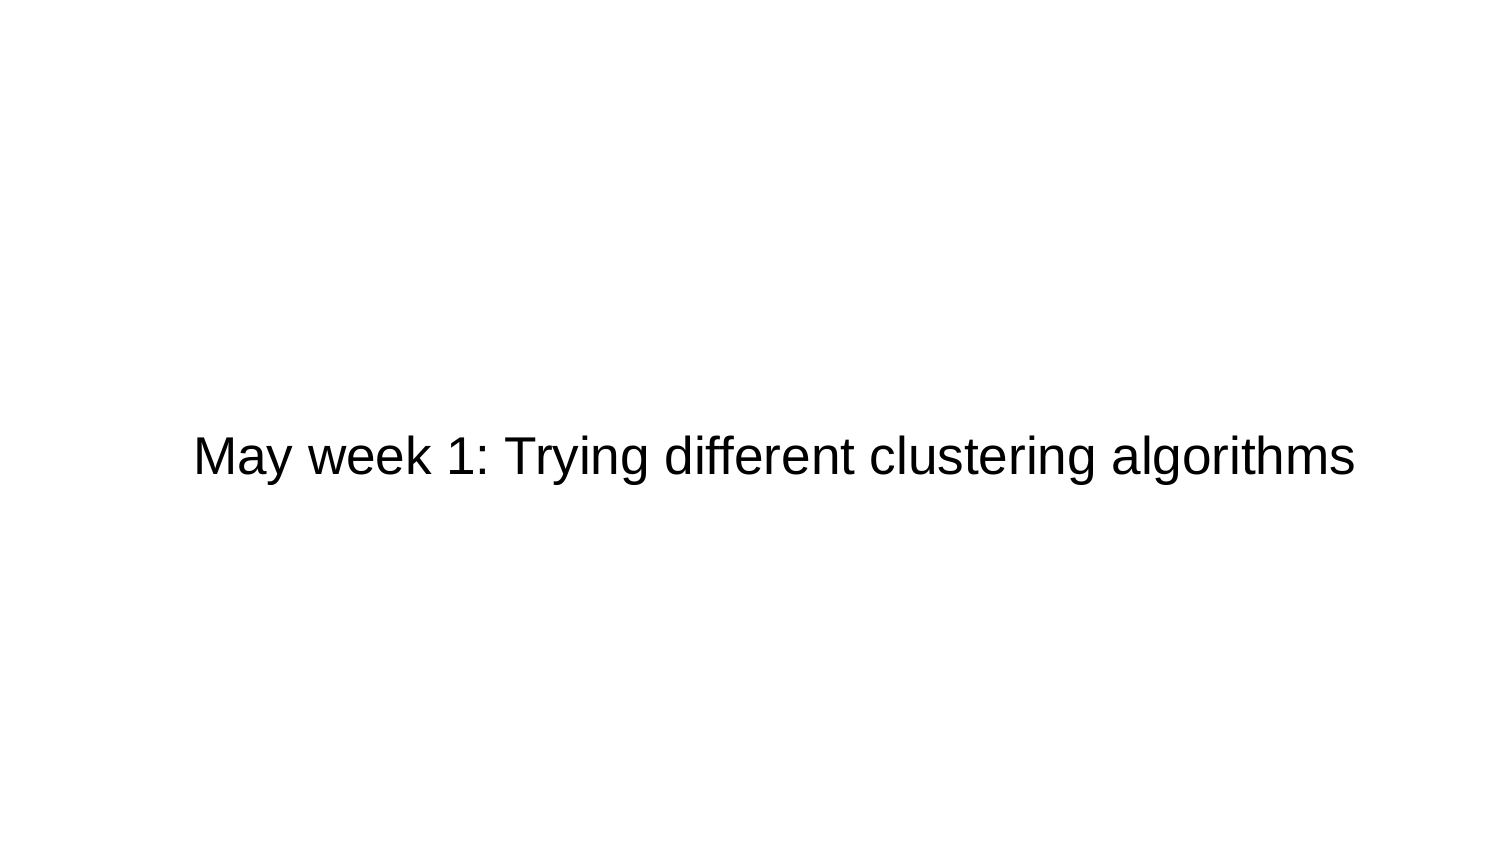

# May week 1: Trying different clustering algorithms